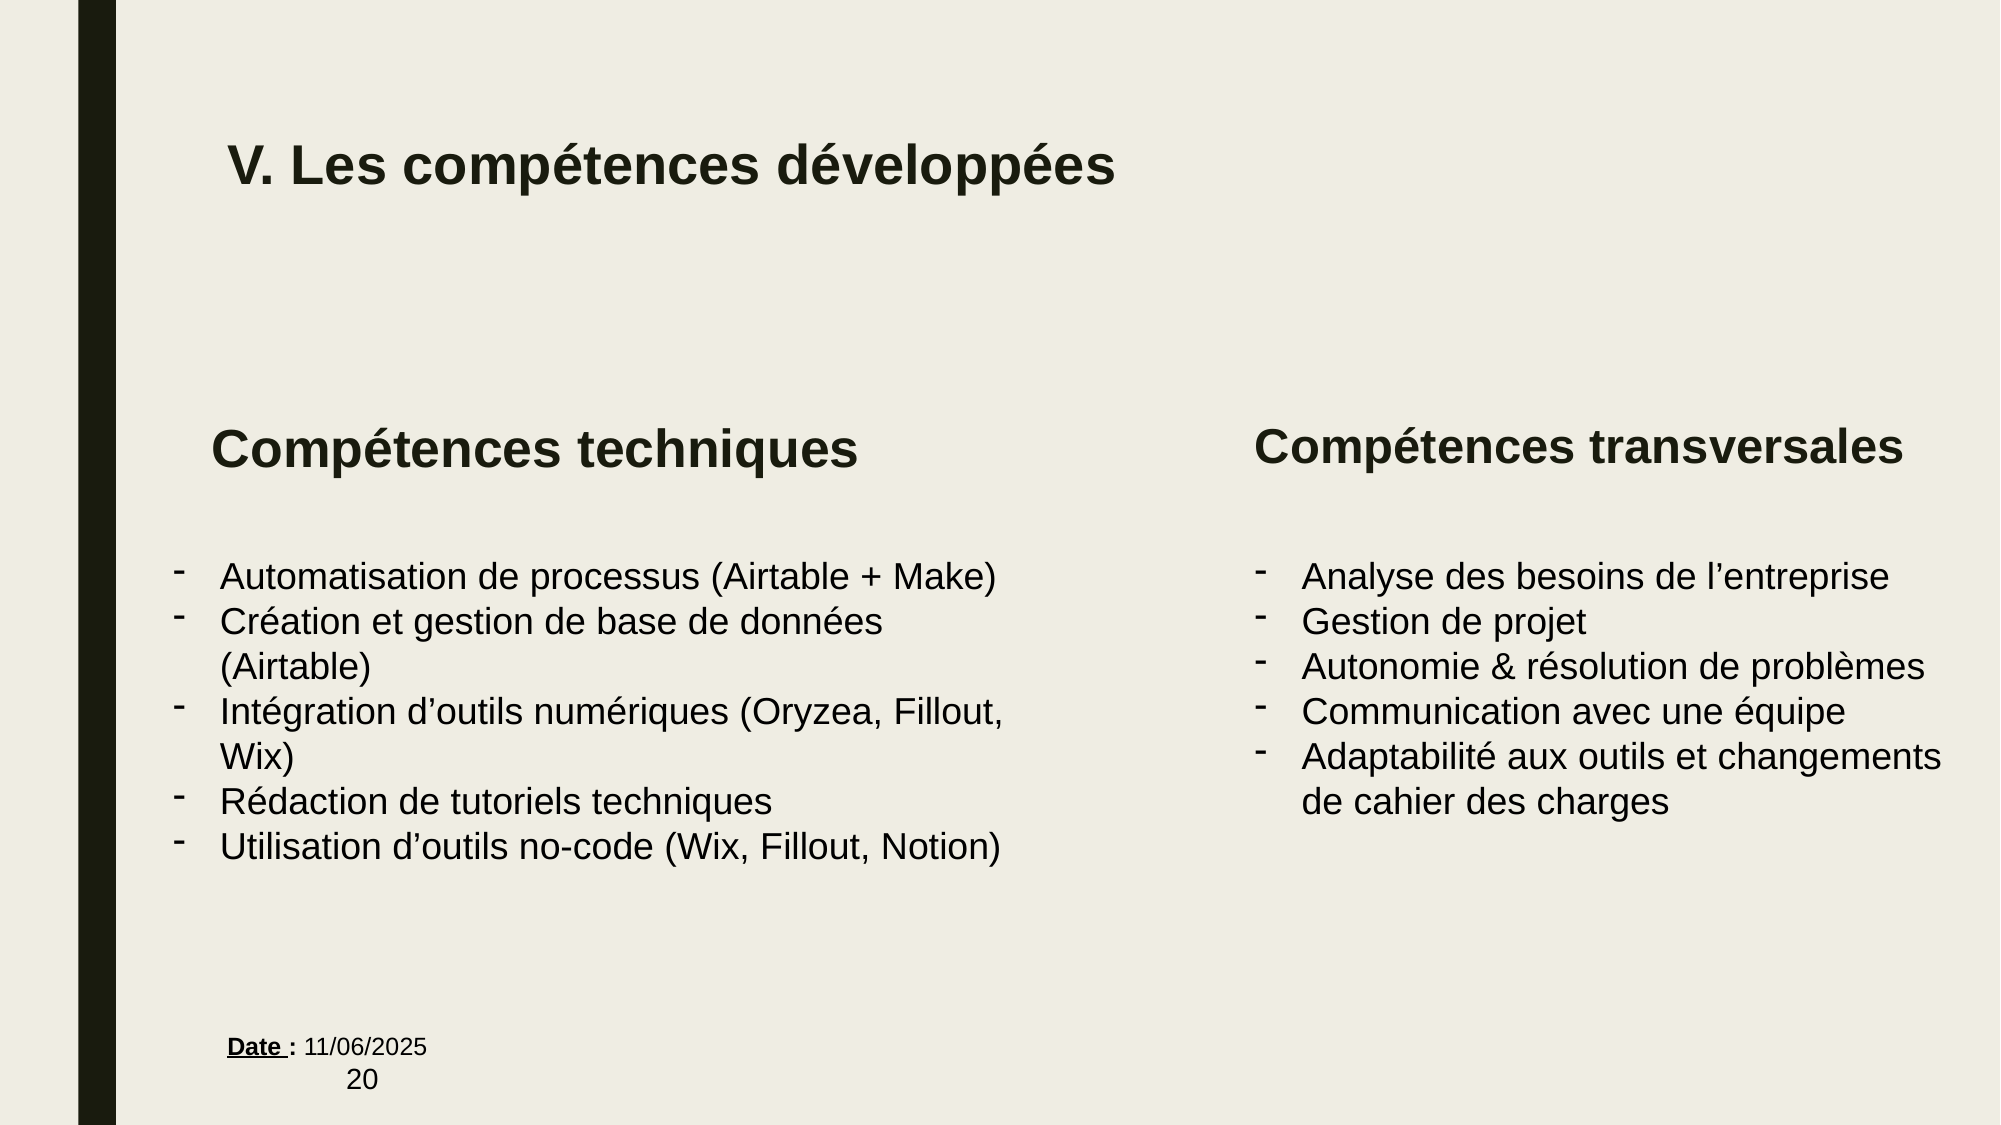

# V. Les compétences développées
Compétences techniques
Compétences transversales
Automatisation de processus (Airtable + Make)
Création et gestion de base de données (Airtable)
Intégration d’outils numériques (Oryzea, Fillout, Wix)
Rédaction de tutoriels techniques
Utilisation d’outils no-code (Wix, Fillout, Notion)
Analyse des besoins de l’entreprise
Gestion de projet
Autonomie & résolution de problèmes
Communication avec une équipe
Adaptabilité aux outils et changements de cahier des charges
Date : 11/06/2025                                                                                                                                                                                                                                       20